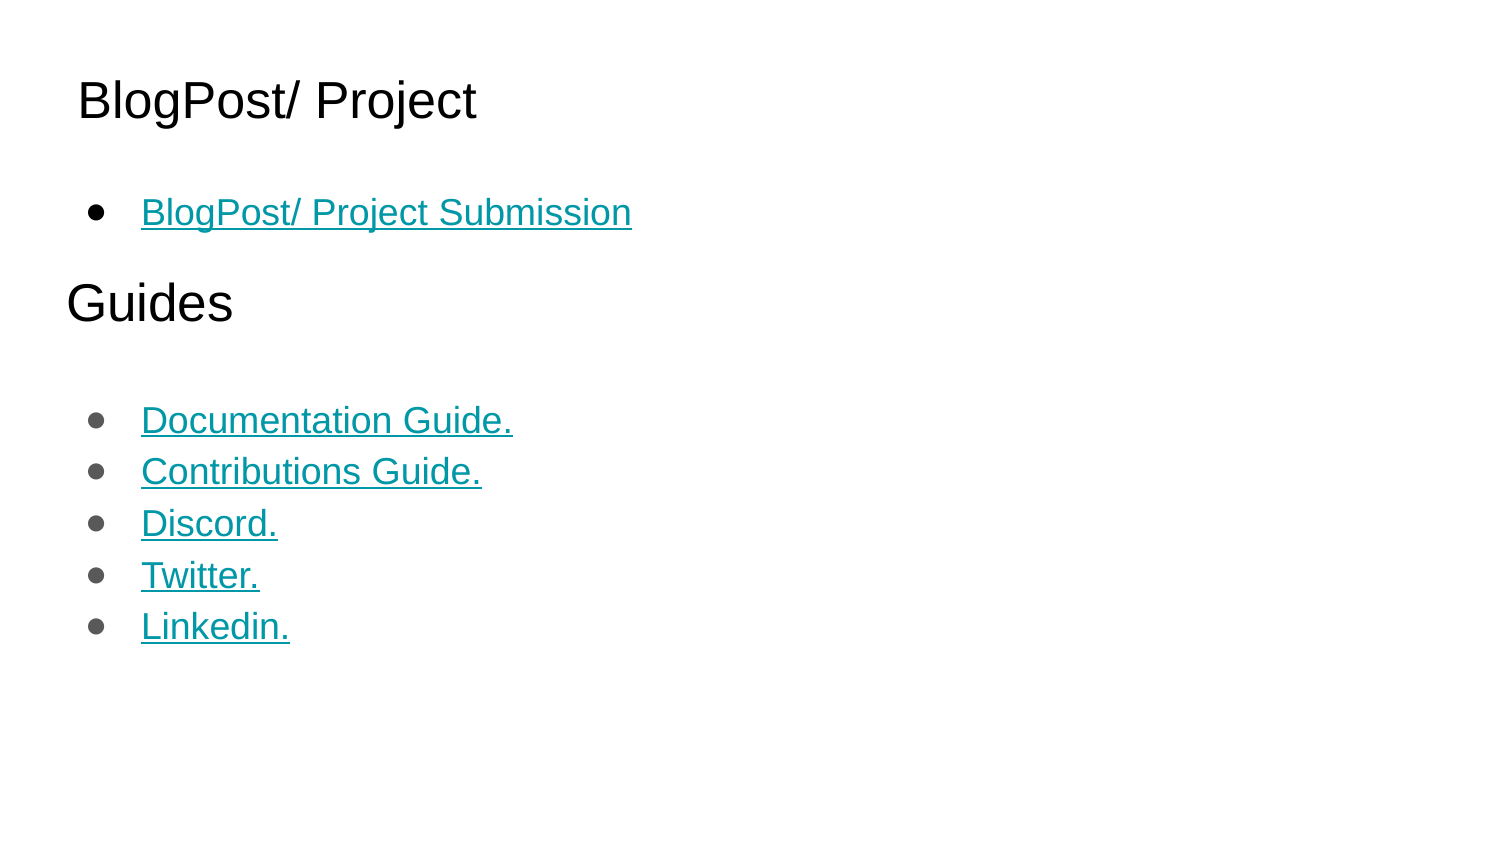

BlogPost/ Project
BlogPost/ Project Submission
# Guides

Documentation Guide.
Contributions Guide.
Discord.
Twitter.
Linkedin.